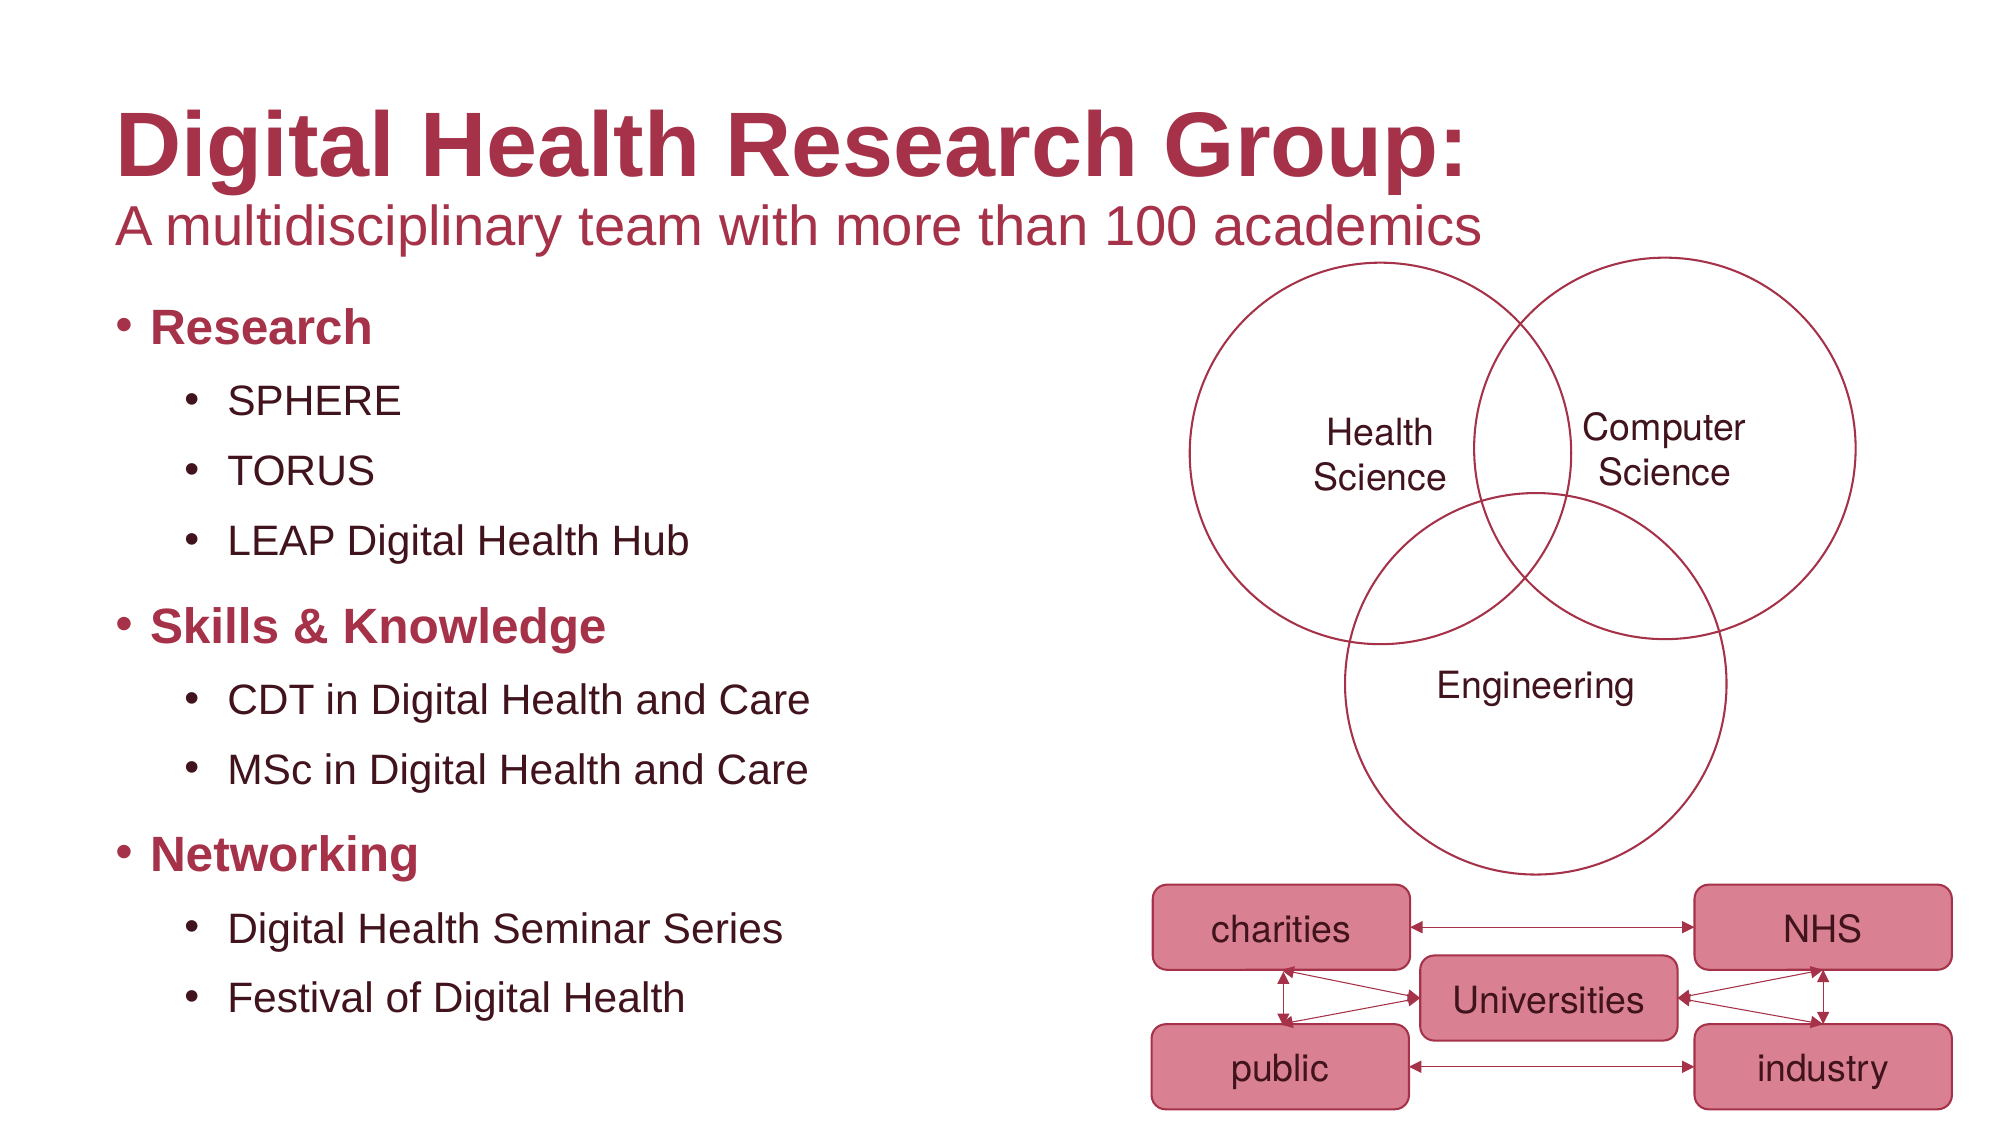

# Digital Health Research Group: A multidisciplinary team with more than 100 academics
Computer Science
Health Science
Research
SPHERE
TORUS
LEAP Digital Health Hub
Skills & Knowledge
CDT in Digital Health and Care
MSc in Digital Health and Care
Networking
Digital Health Seminar Series
Festival of Digital Health
Engineering
charities
NHS
Universities
industry
public